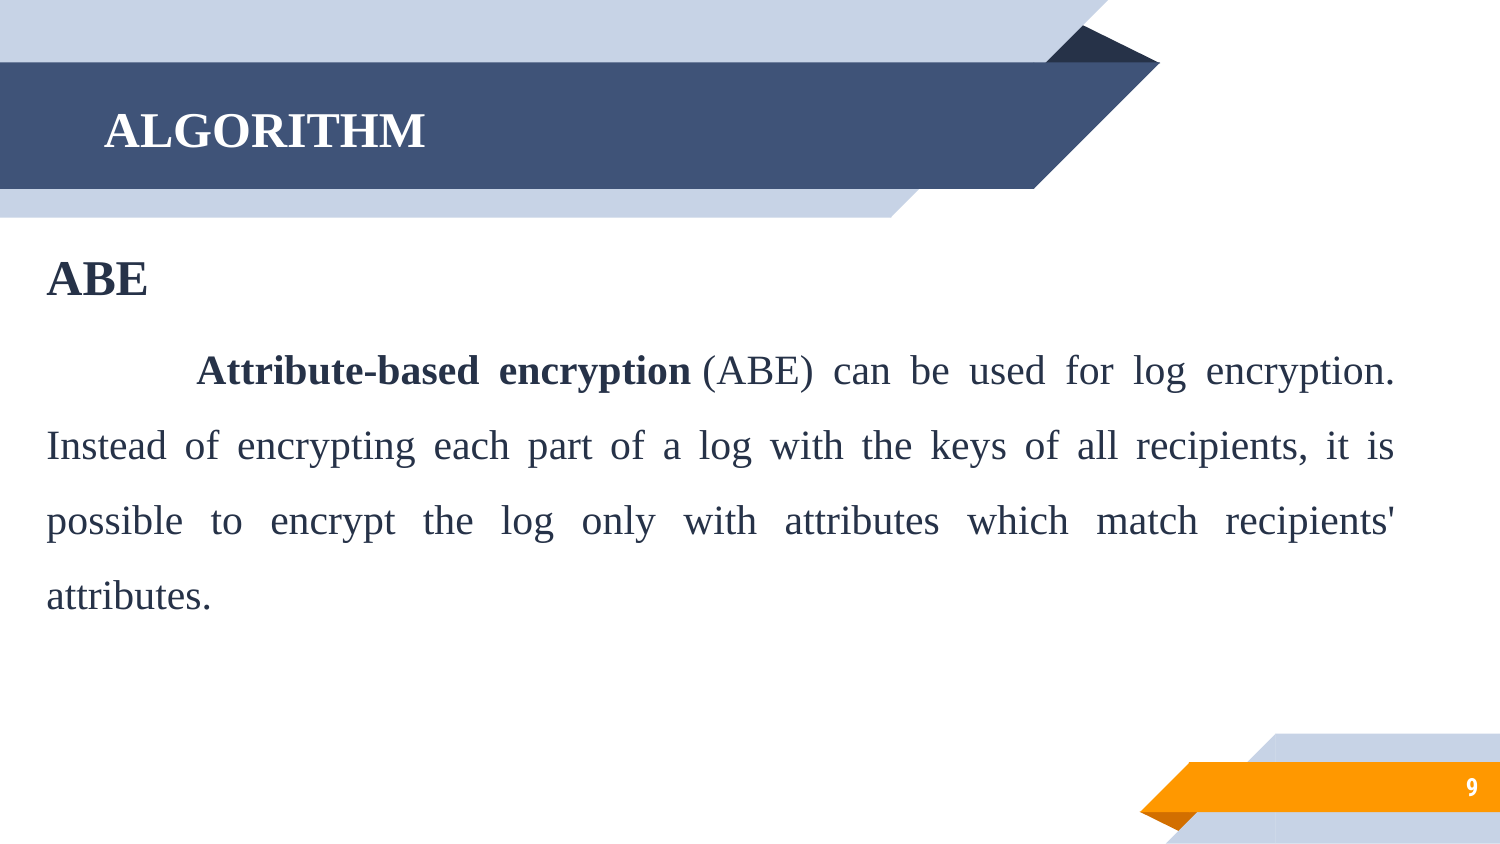

# ALGORITHM
ABE
	Attribute-based encryption (ABE) can be used for log encryption. Instead of encrypting each part of a log with the keys of all recipients, it is possible to encrypt the log only with attributes which match recipients' attributes.

9